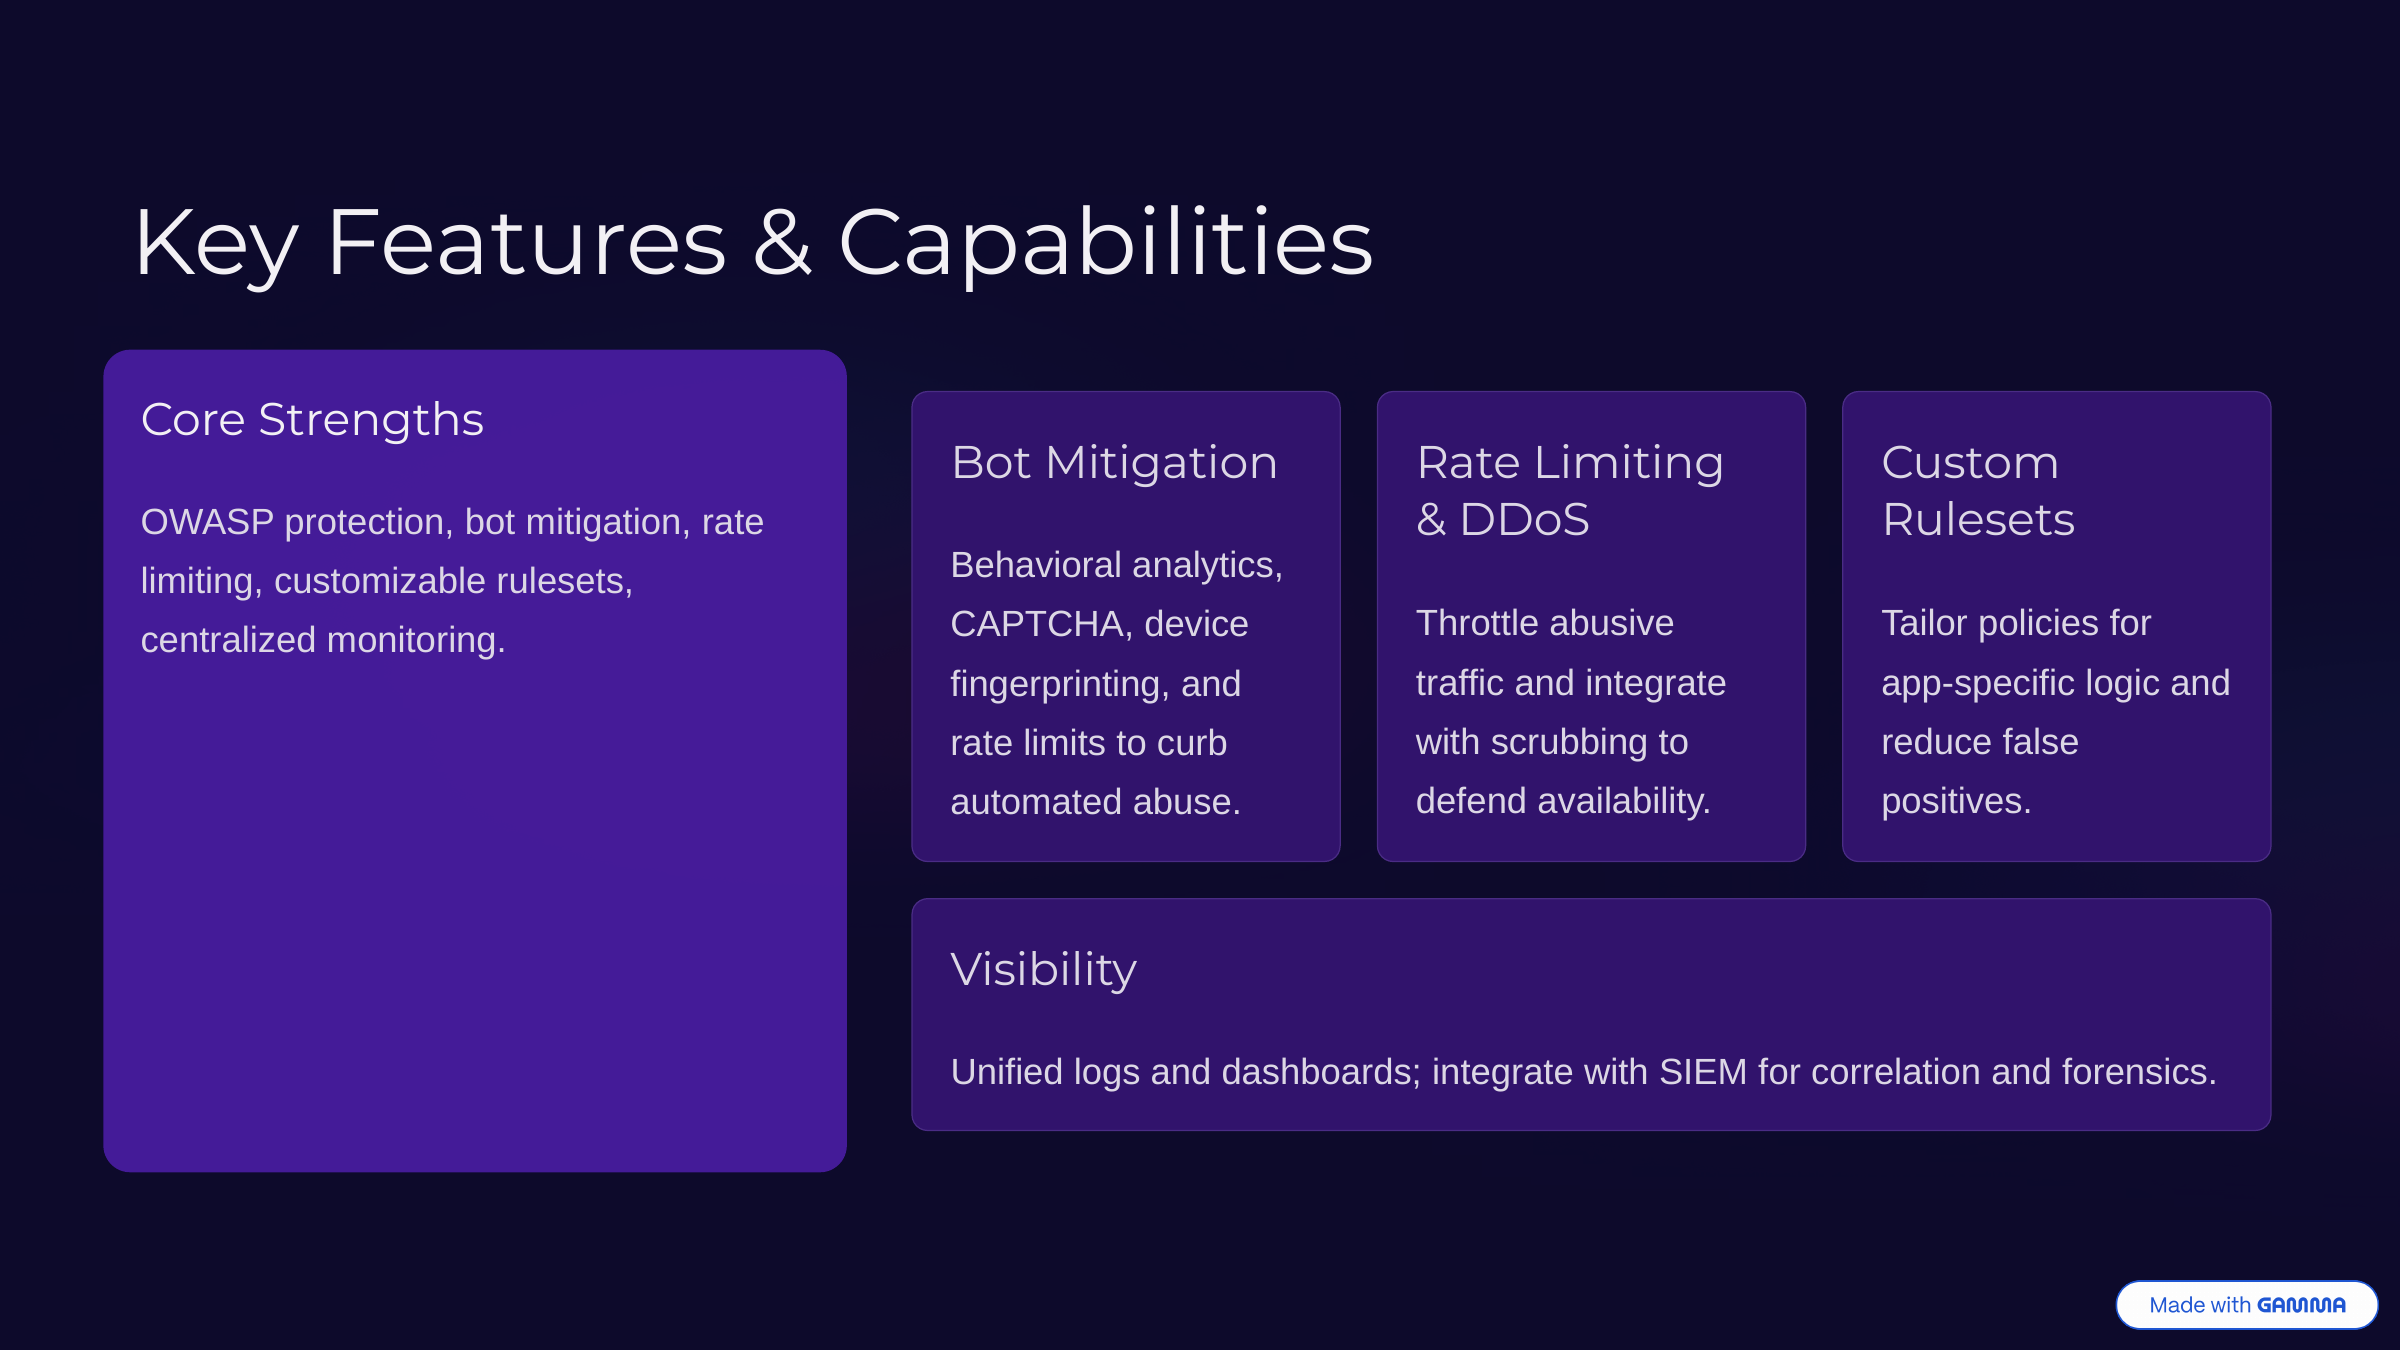

Key Features & Capabilities

Core Strengths

Bot Mitigation
Rate Limiting & DDoS
Custom Rulesets
OWASP protection, bot mitigation, rate limiting, customizable rulesets, centralized monitoring.
Behavioral analytics, CAPTCHA, device fingerprinting, and rate limits to curb automated abuse.
Throttle abusive traffic and integrate with scrubbing to defend availability.
Tailor policies for app-specific logic and reduce false positives.

Visibility
Unified logs and dashboards; integrate with SIEM for correlation and forensics.